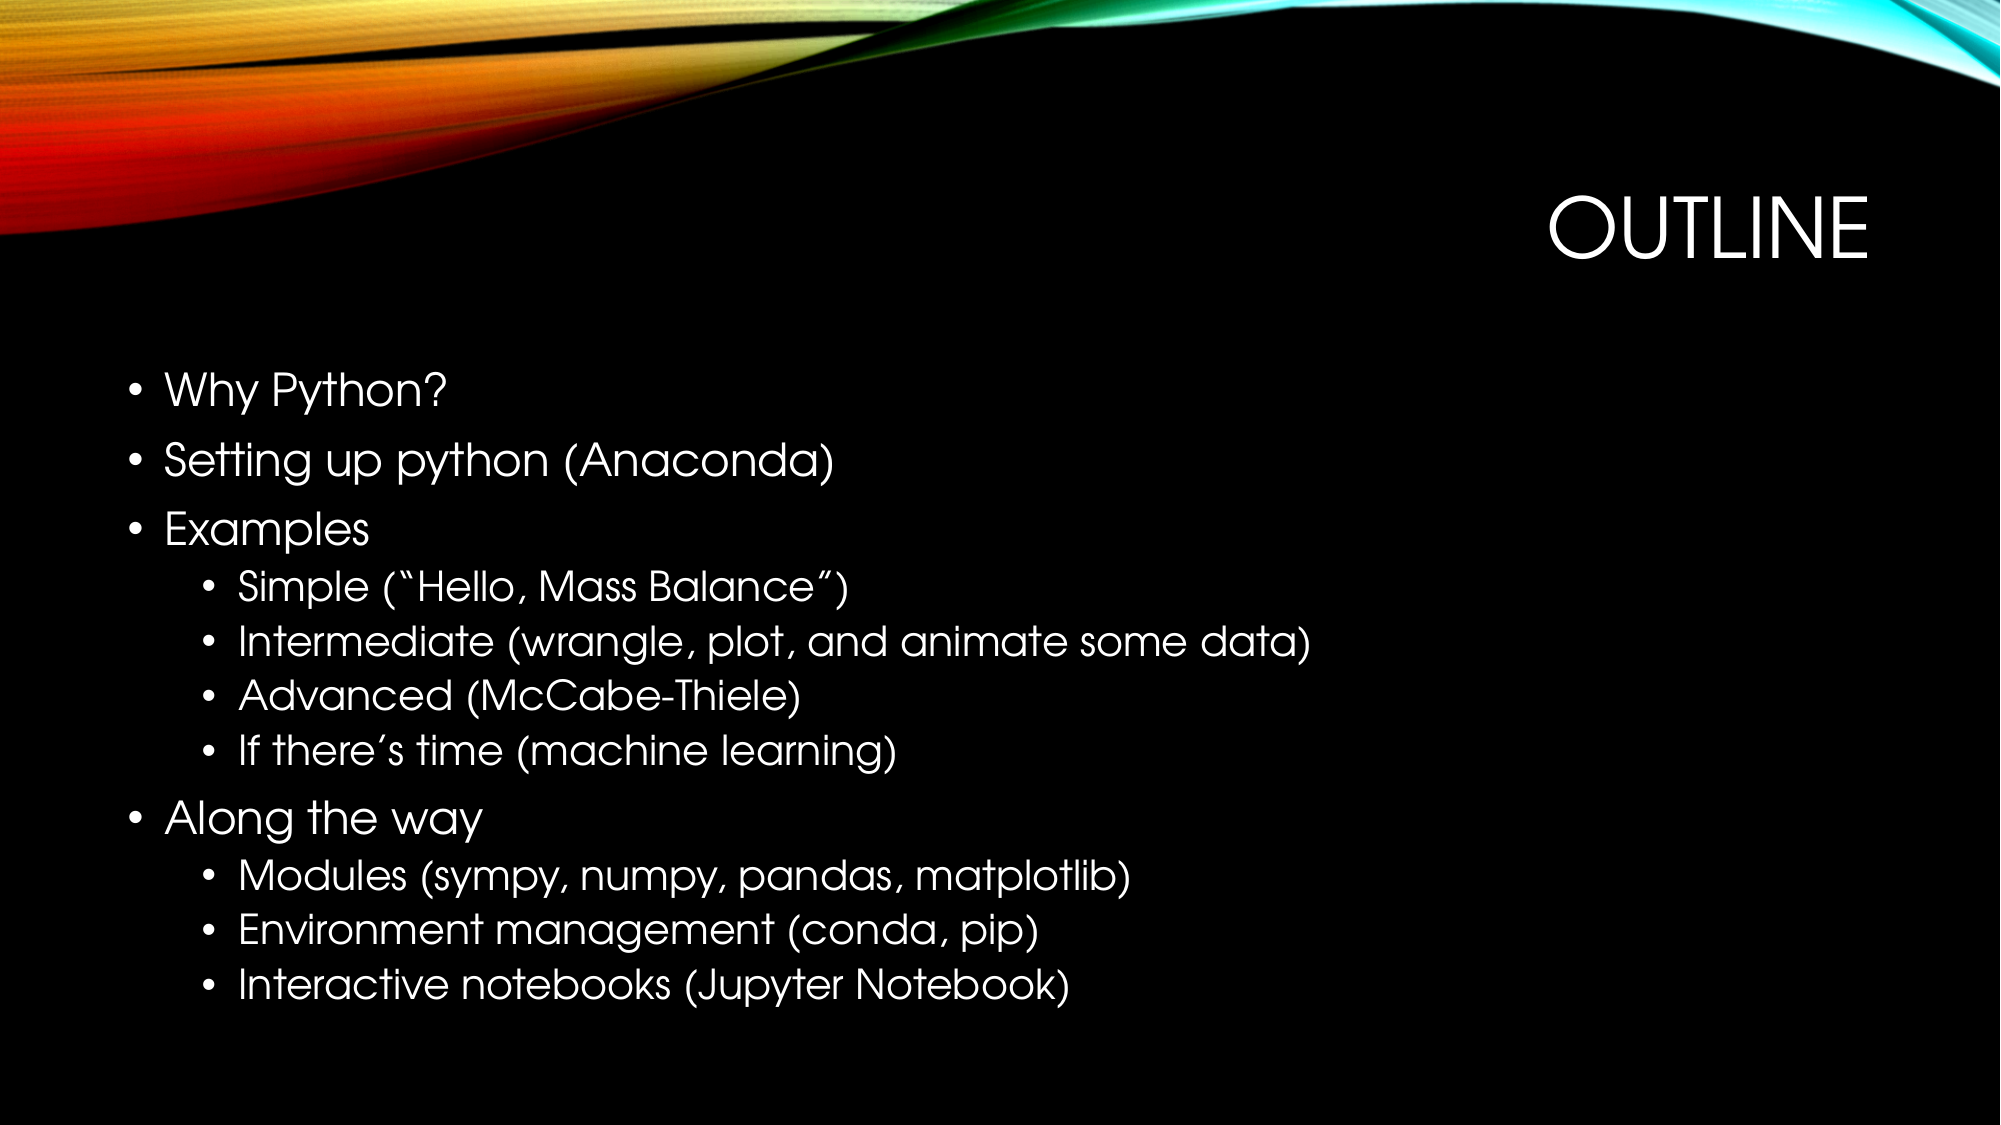

# Outline
Why Python?
Setting up python (Anaconda)
Examples
Simple (“Hello, Mass Balance”)
Intermediate (wrangle, plot, and animate some data)
Advanced (McCabe-Thiele)
If there’s time (machine learning)
Along the way
Modules (sympy, numpy, pandas, matplotlib)
Environment management (conda, pip)
Interactive notebooks (Jupyter Notebook)